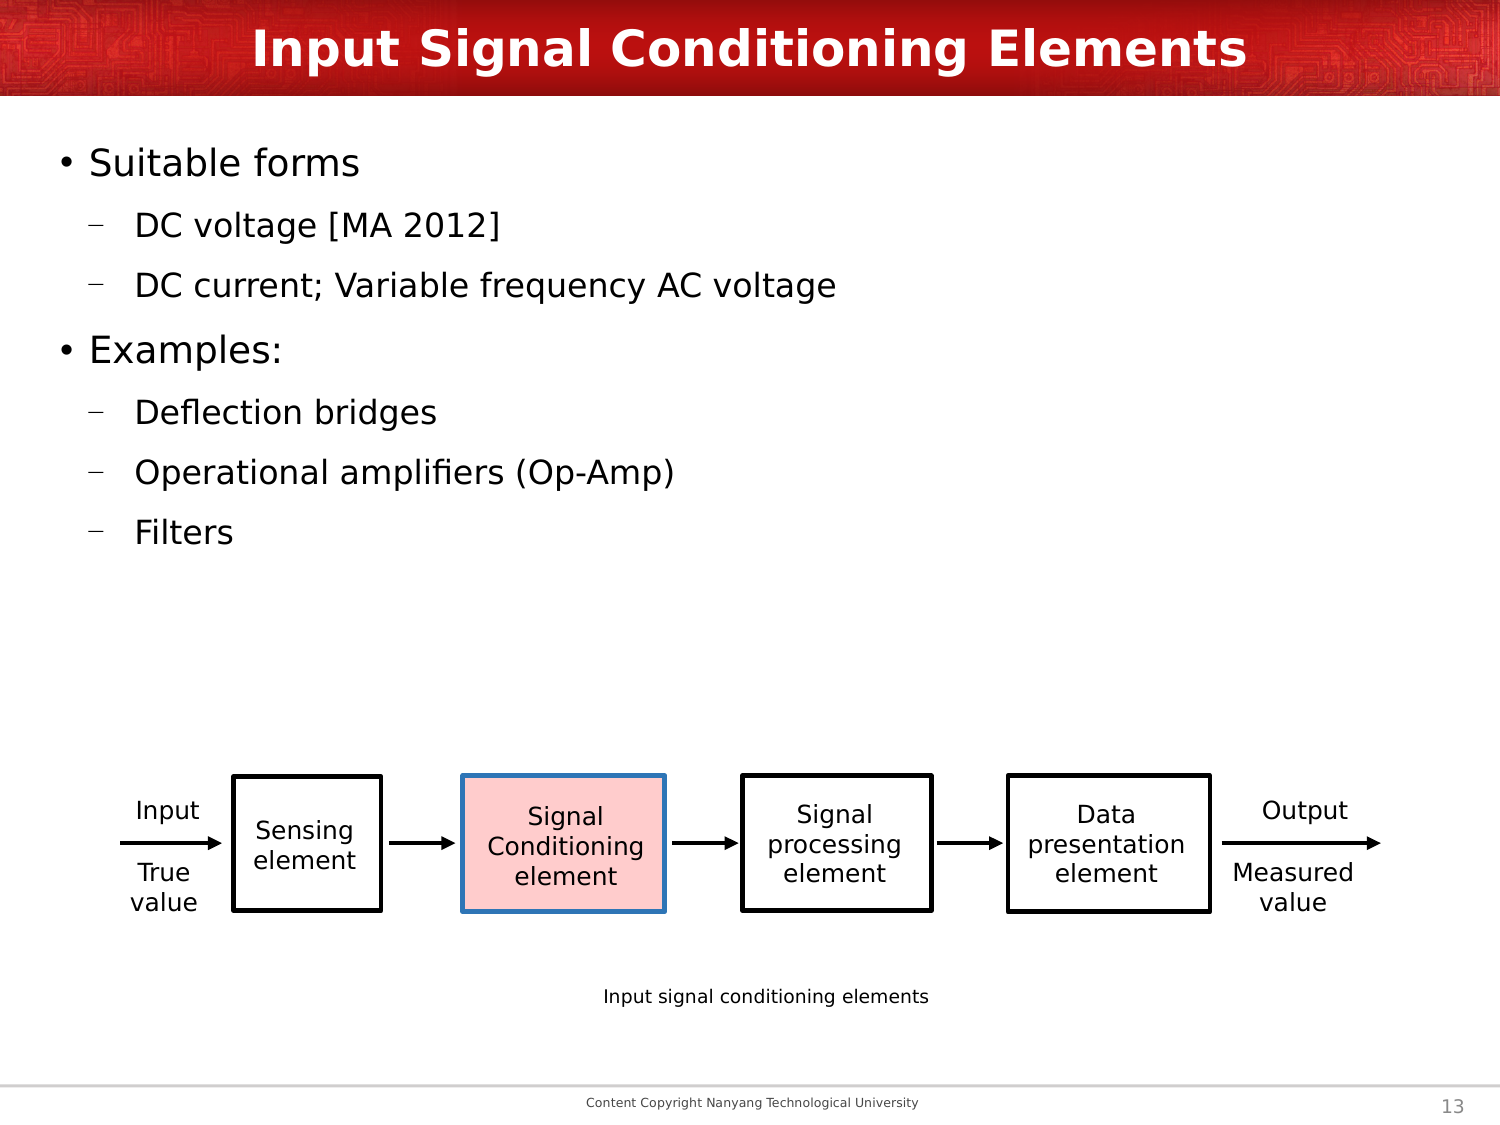

Input Signal Conditioning Elements
Suitable forms
DC voltage [MA 2012]
DC current; Variable frequency AC voltage
Examples:
Deflection bridges
Operational amplifiers (Op-Amp)
Filters

Input
Output
Signal
processing
element
Data
presentation
element
Signal
Conditioning
element
Sensing
element
Measured
value
True
value
Input signal conditioning elements